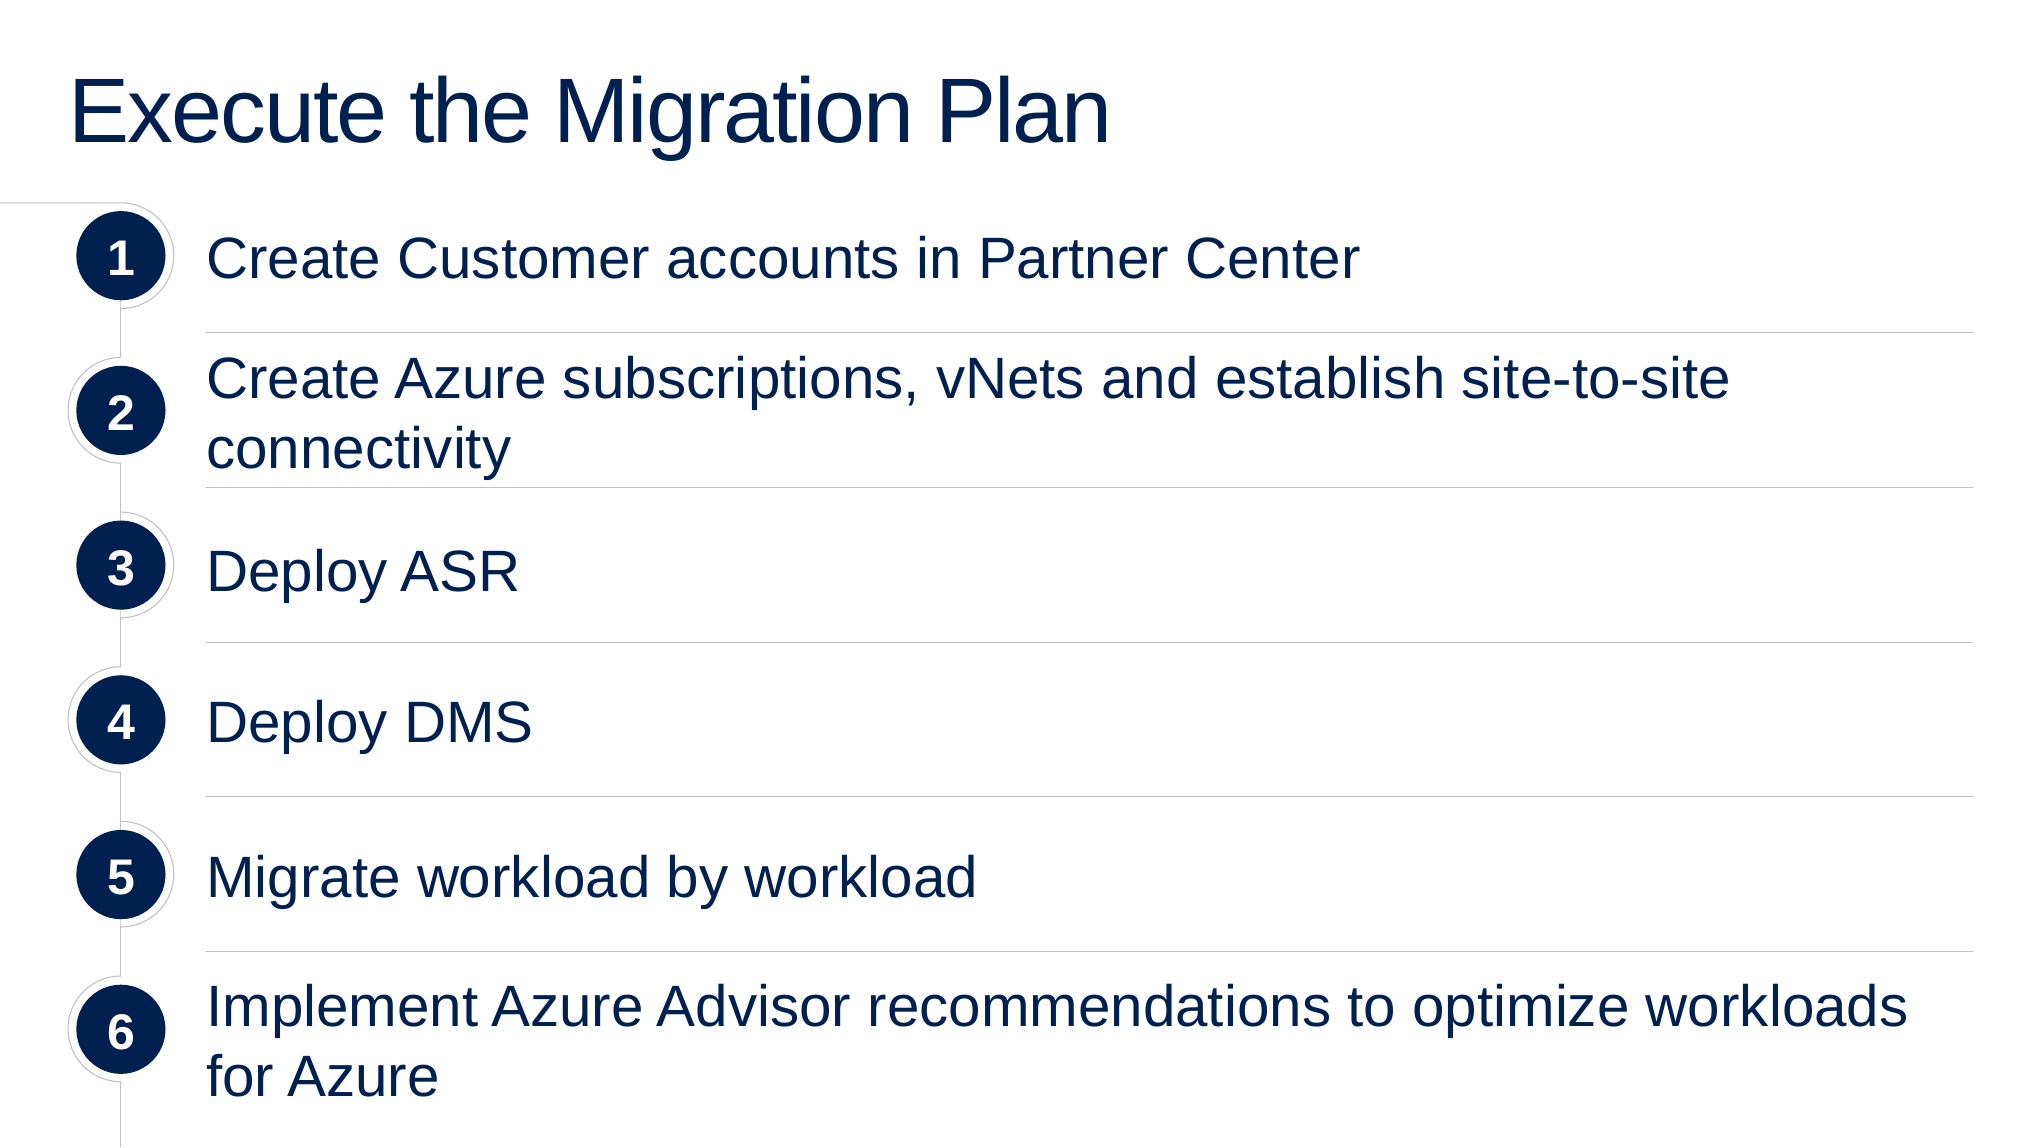

# Execute the Migration Plan

1
Create Customer accounts in Partner Center

2
Create Azure subscriptions, vNets and establish site-to-site connectivity
Deploy ASR

3

4
Deploy DMS

5
Migrate workload by workload
Implement Azure Advisor recommendations to optimize workloads
for Azure

6